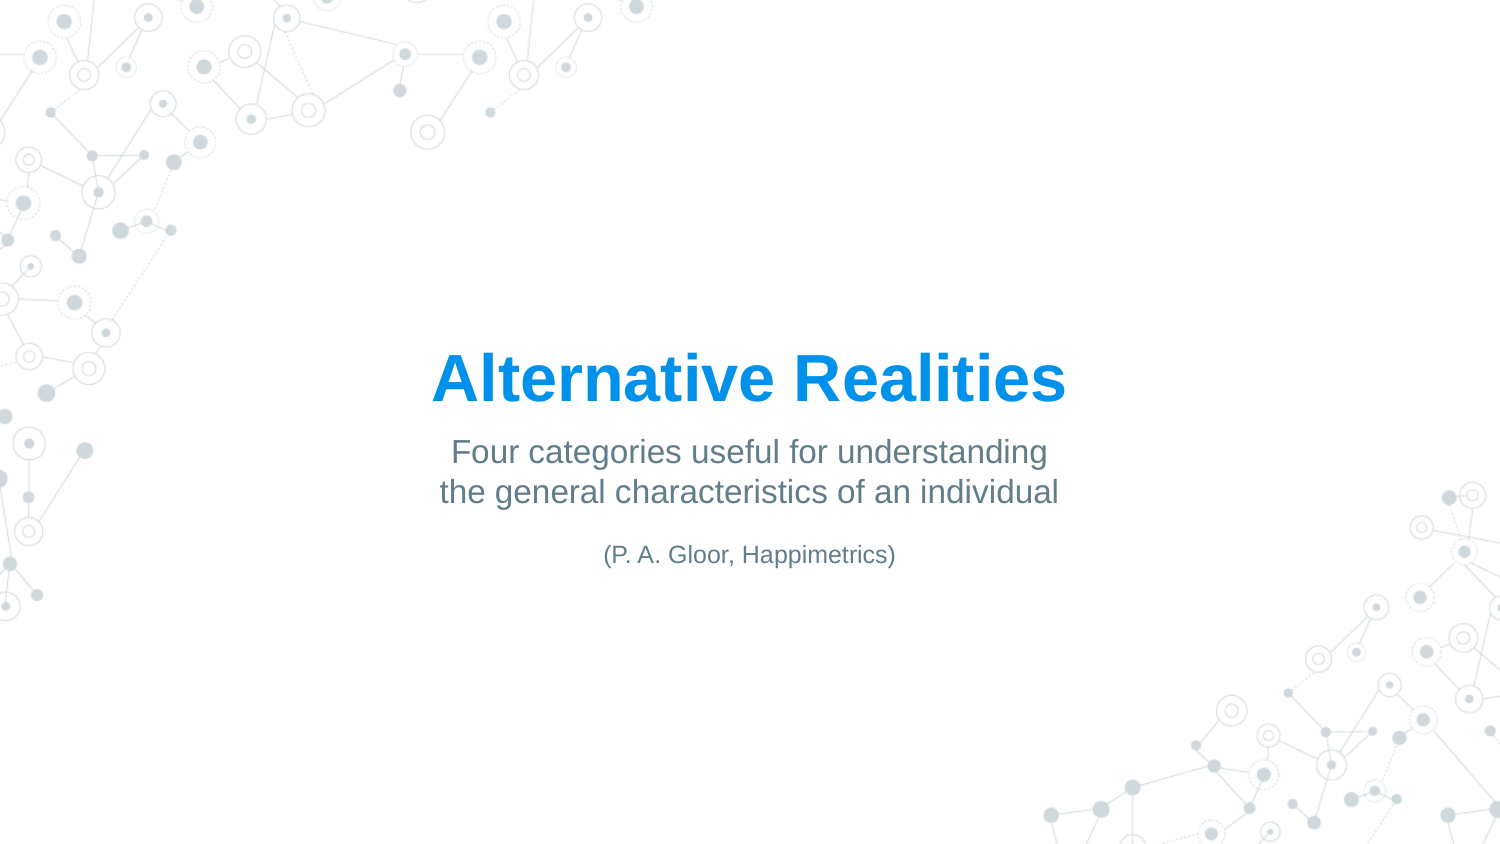

# Alternative Realities
Four categories useful for understanding the general characteristics of an individual
(P. A. Gloor, Happimetrics)